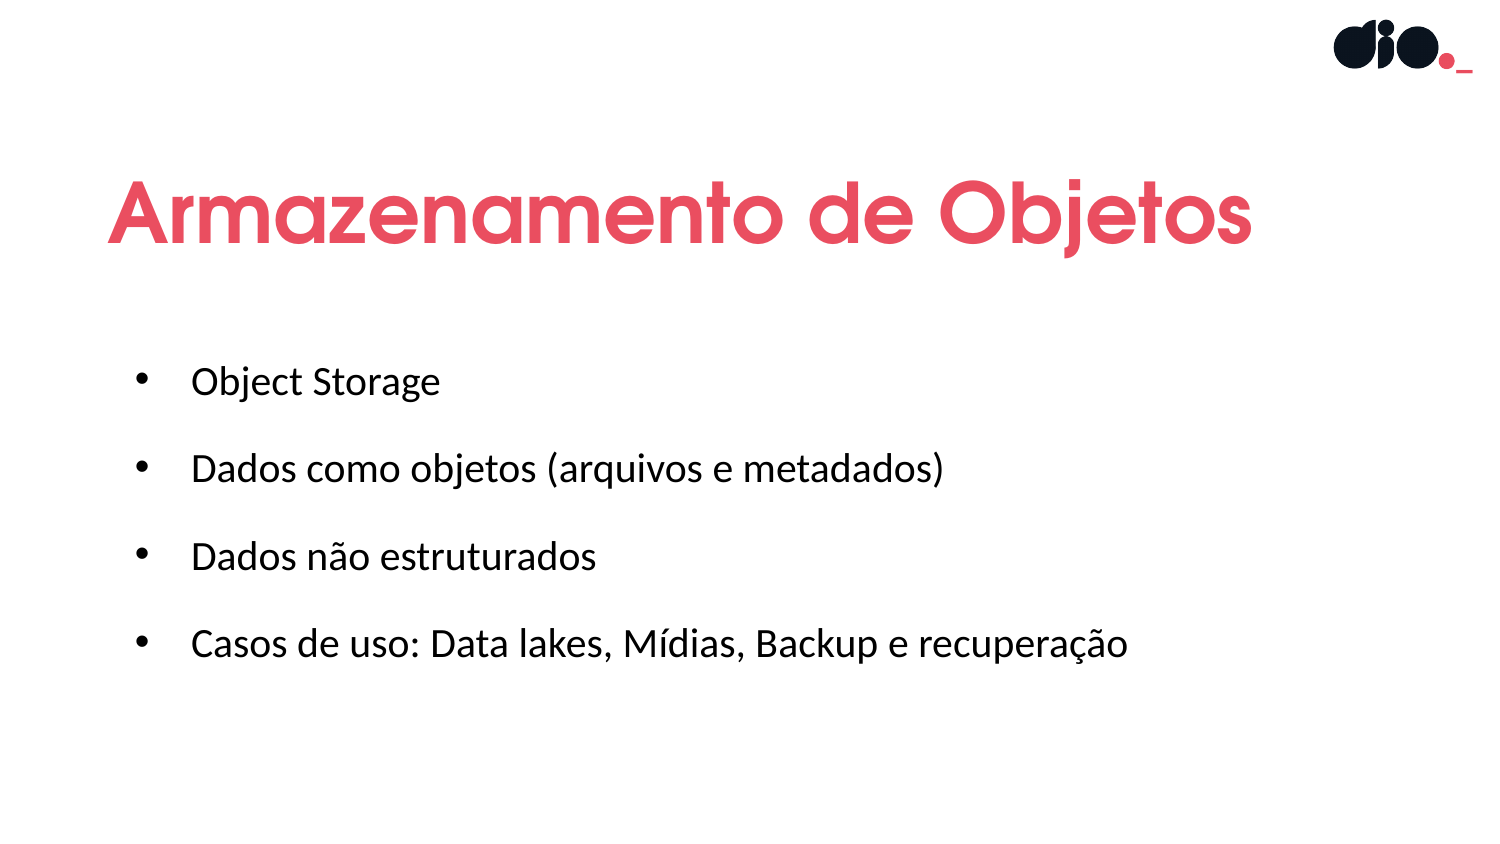

Armazenamento de Objetos
Object Storage
Dados como objetos (arquivos e metadados)
Dados não estruturados
Casos de uso: Data lakes, Mídias, Backup e recuperação